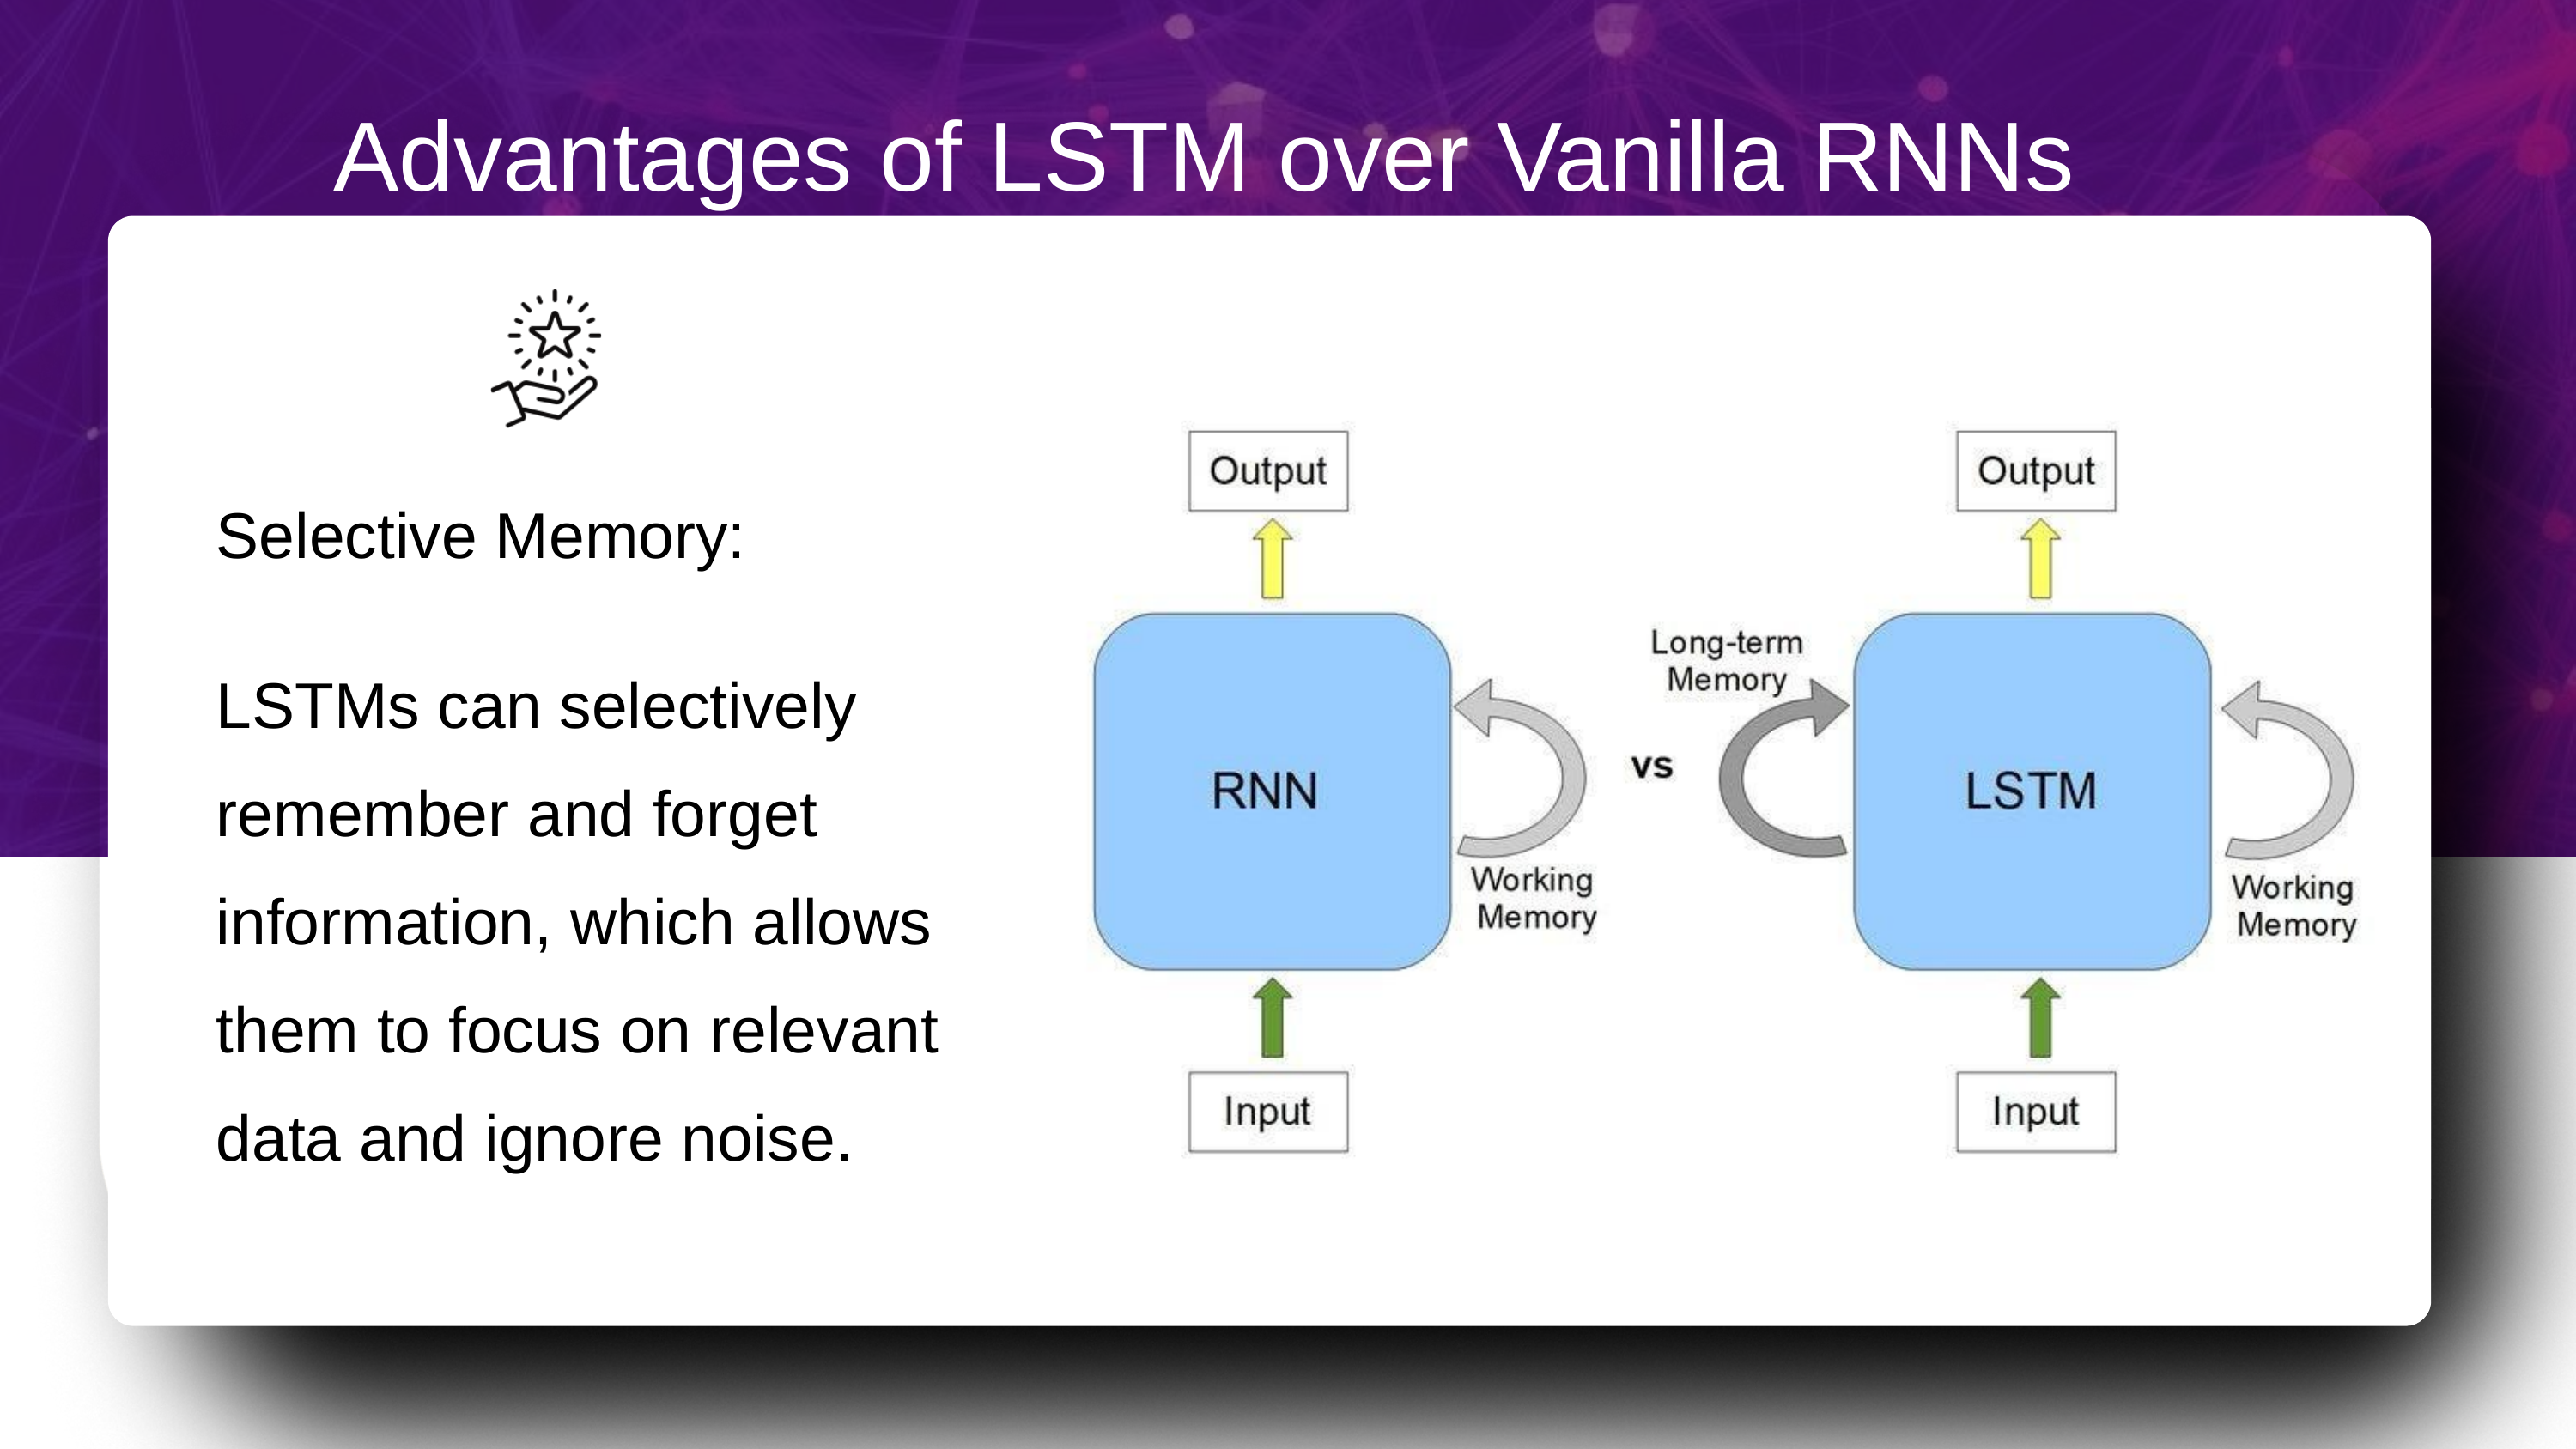

Advantages of LSTM over Vanilla RNNs

Selective Memory:

LSTMs can selectively
remember and forget
information, which allows
them to focus on relevant
data and ignore noise.